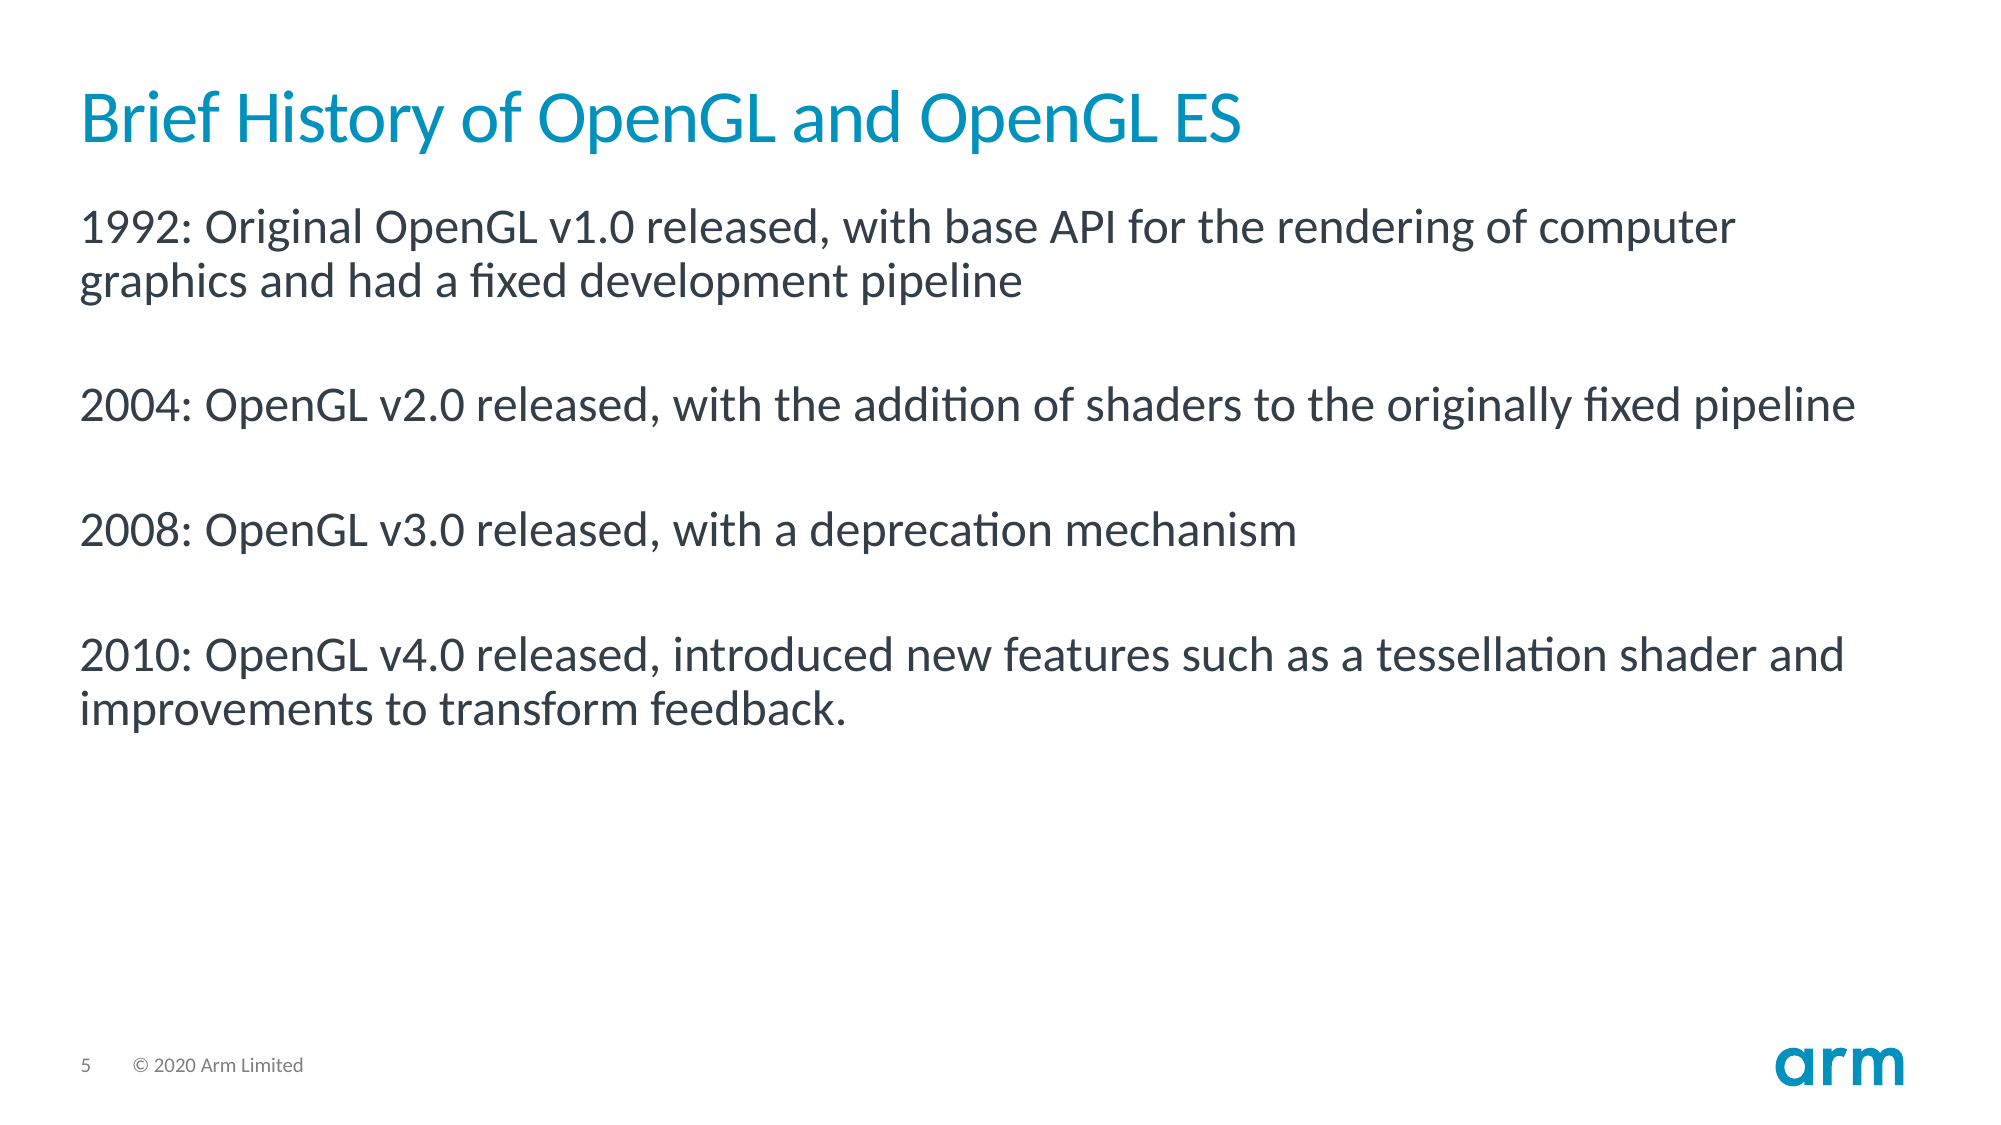

# Brief History of OpenGL and OpenGL ES
1992: Original OpenGL v1.0 released, with base API for the rendering of computer
graphics and had a fixed development pipeline

2004: OpenGL v2.0 released, with the addition of shaders to the originally fixed pipeline

2008: OpenGL v3.0 released, with a deprecation mechanism

2010: OpenGL v4.0 released, introduced new features such as a tessellation shader and improvements to transform feedback.